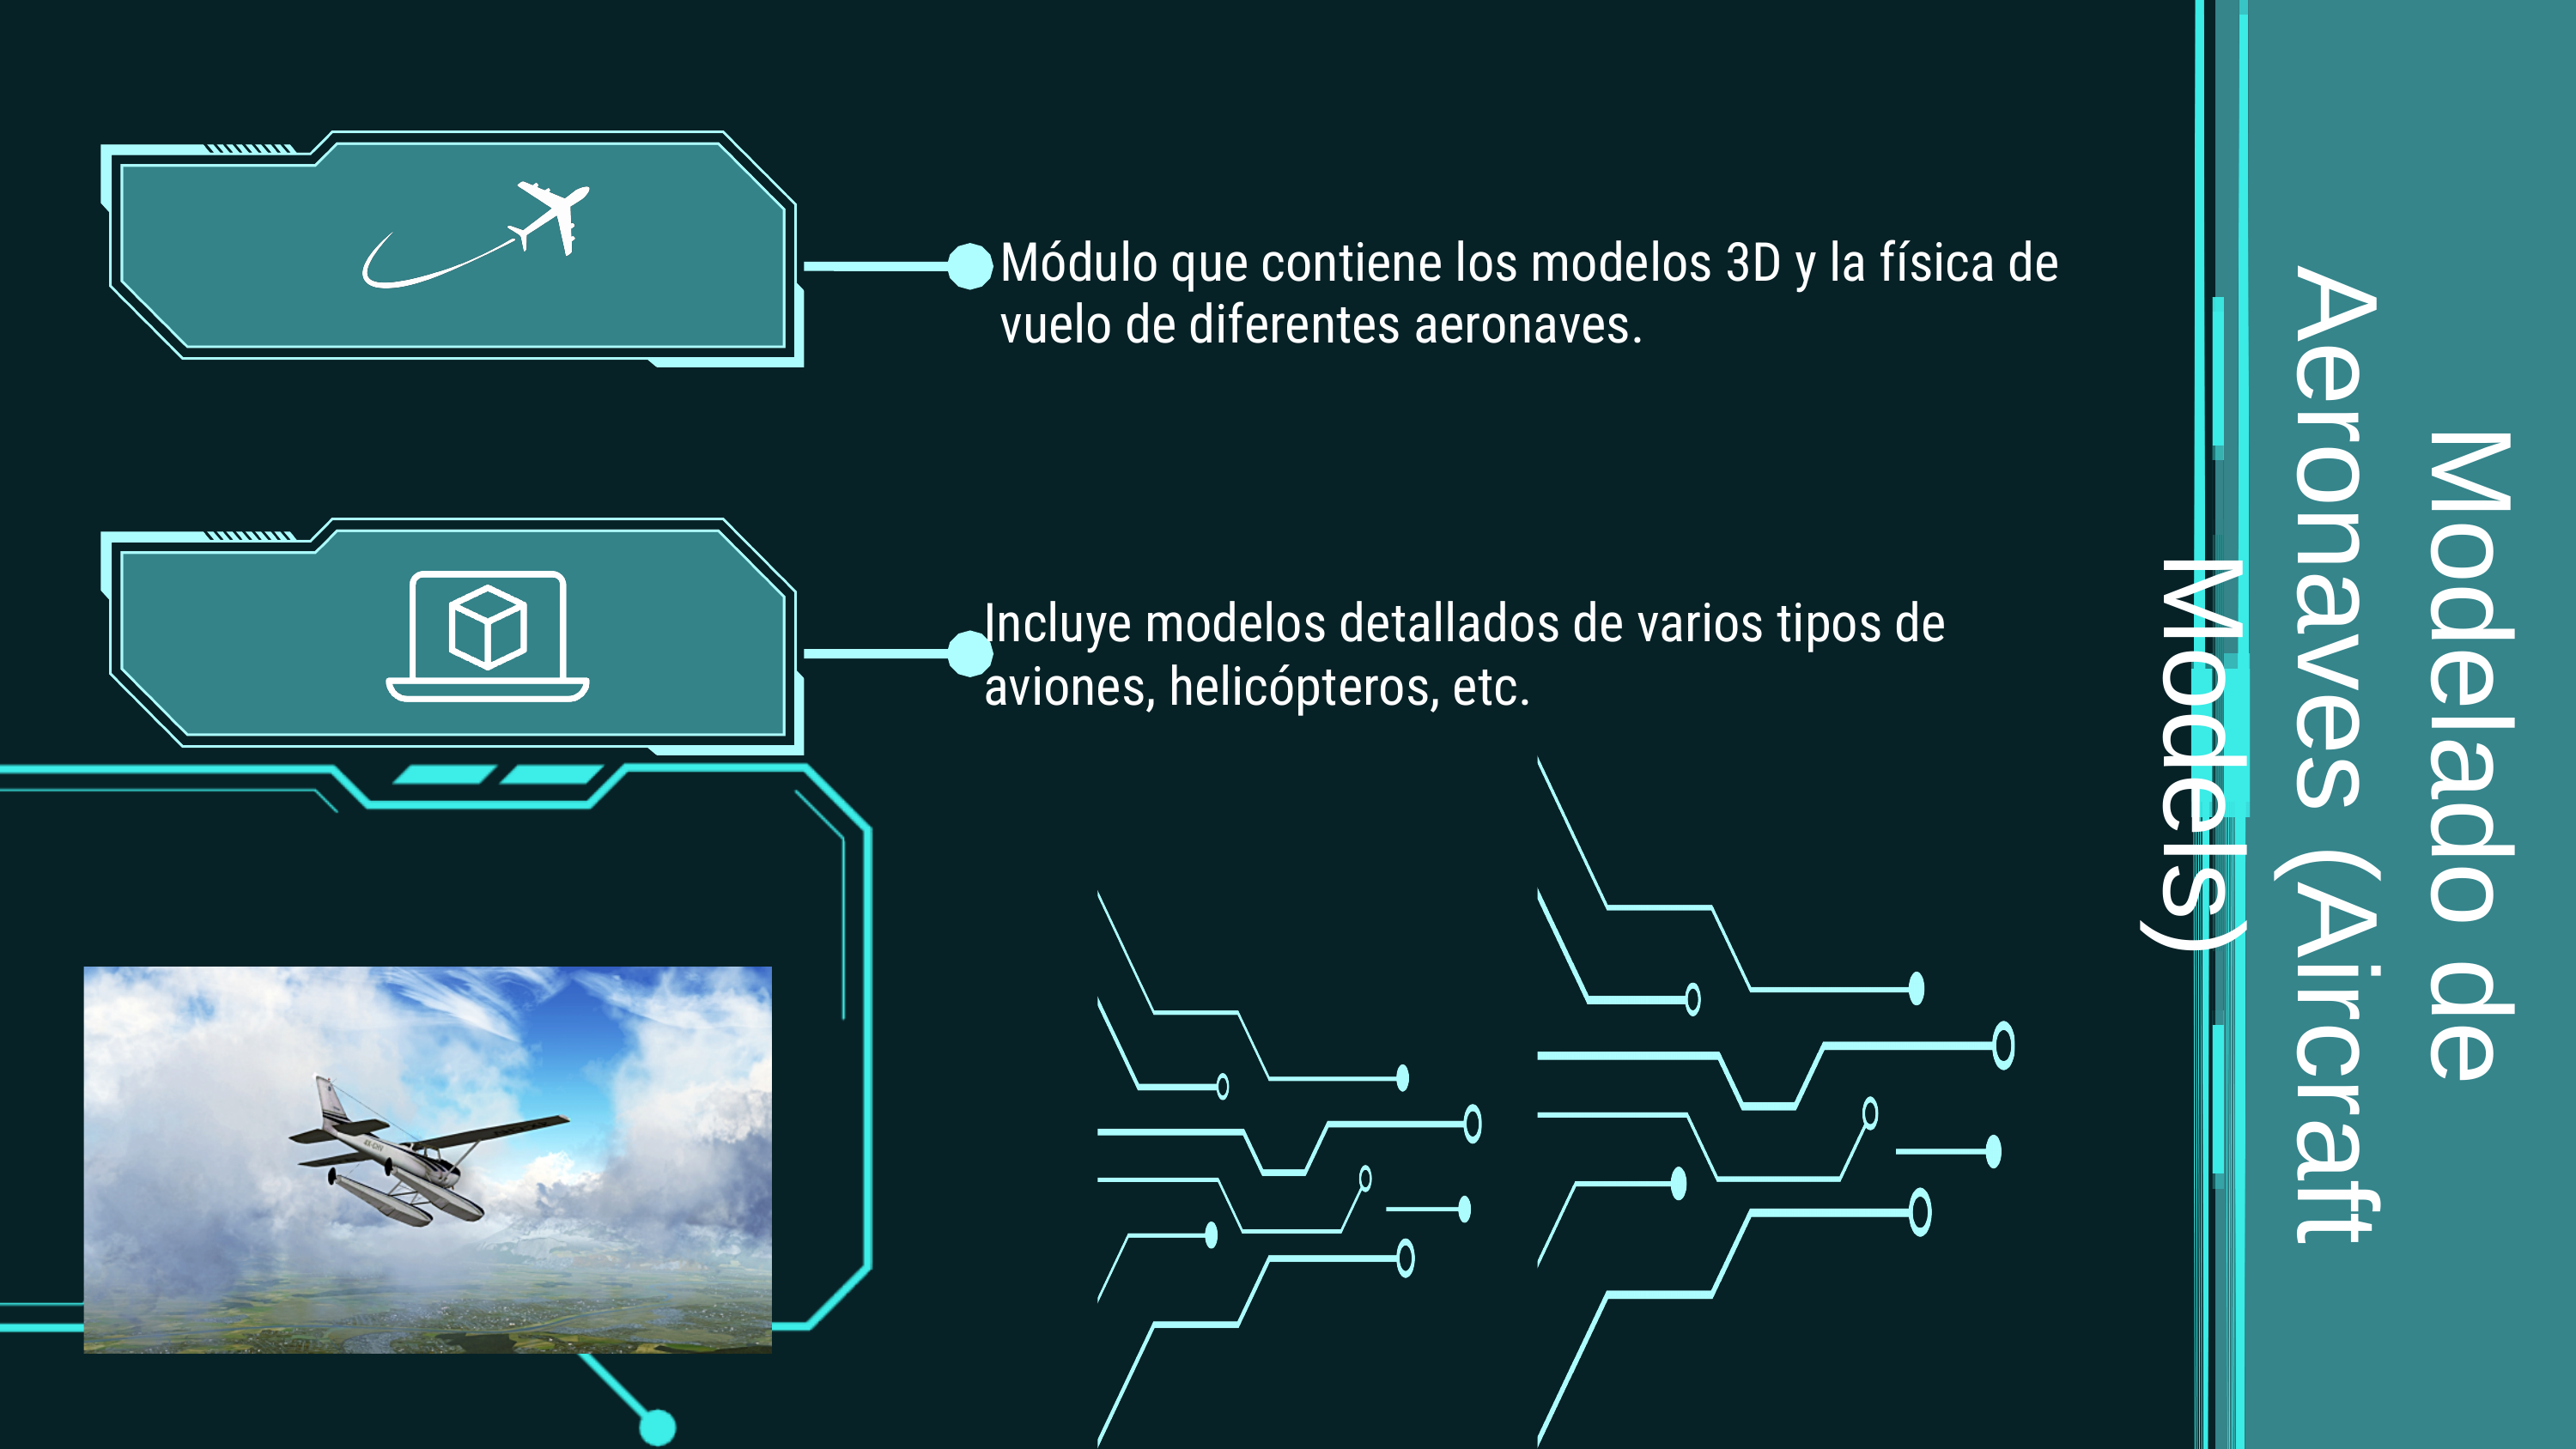

Módulo que contiene los modelos 3D y la física de vuelo de diferentes aeronaves.

Incluye modelos detallados de varios tipos de aviones, helicópteros, etc.
Modelado de Aeronaves (Aircraft Models)